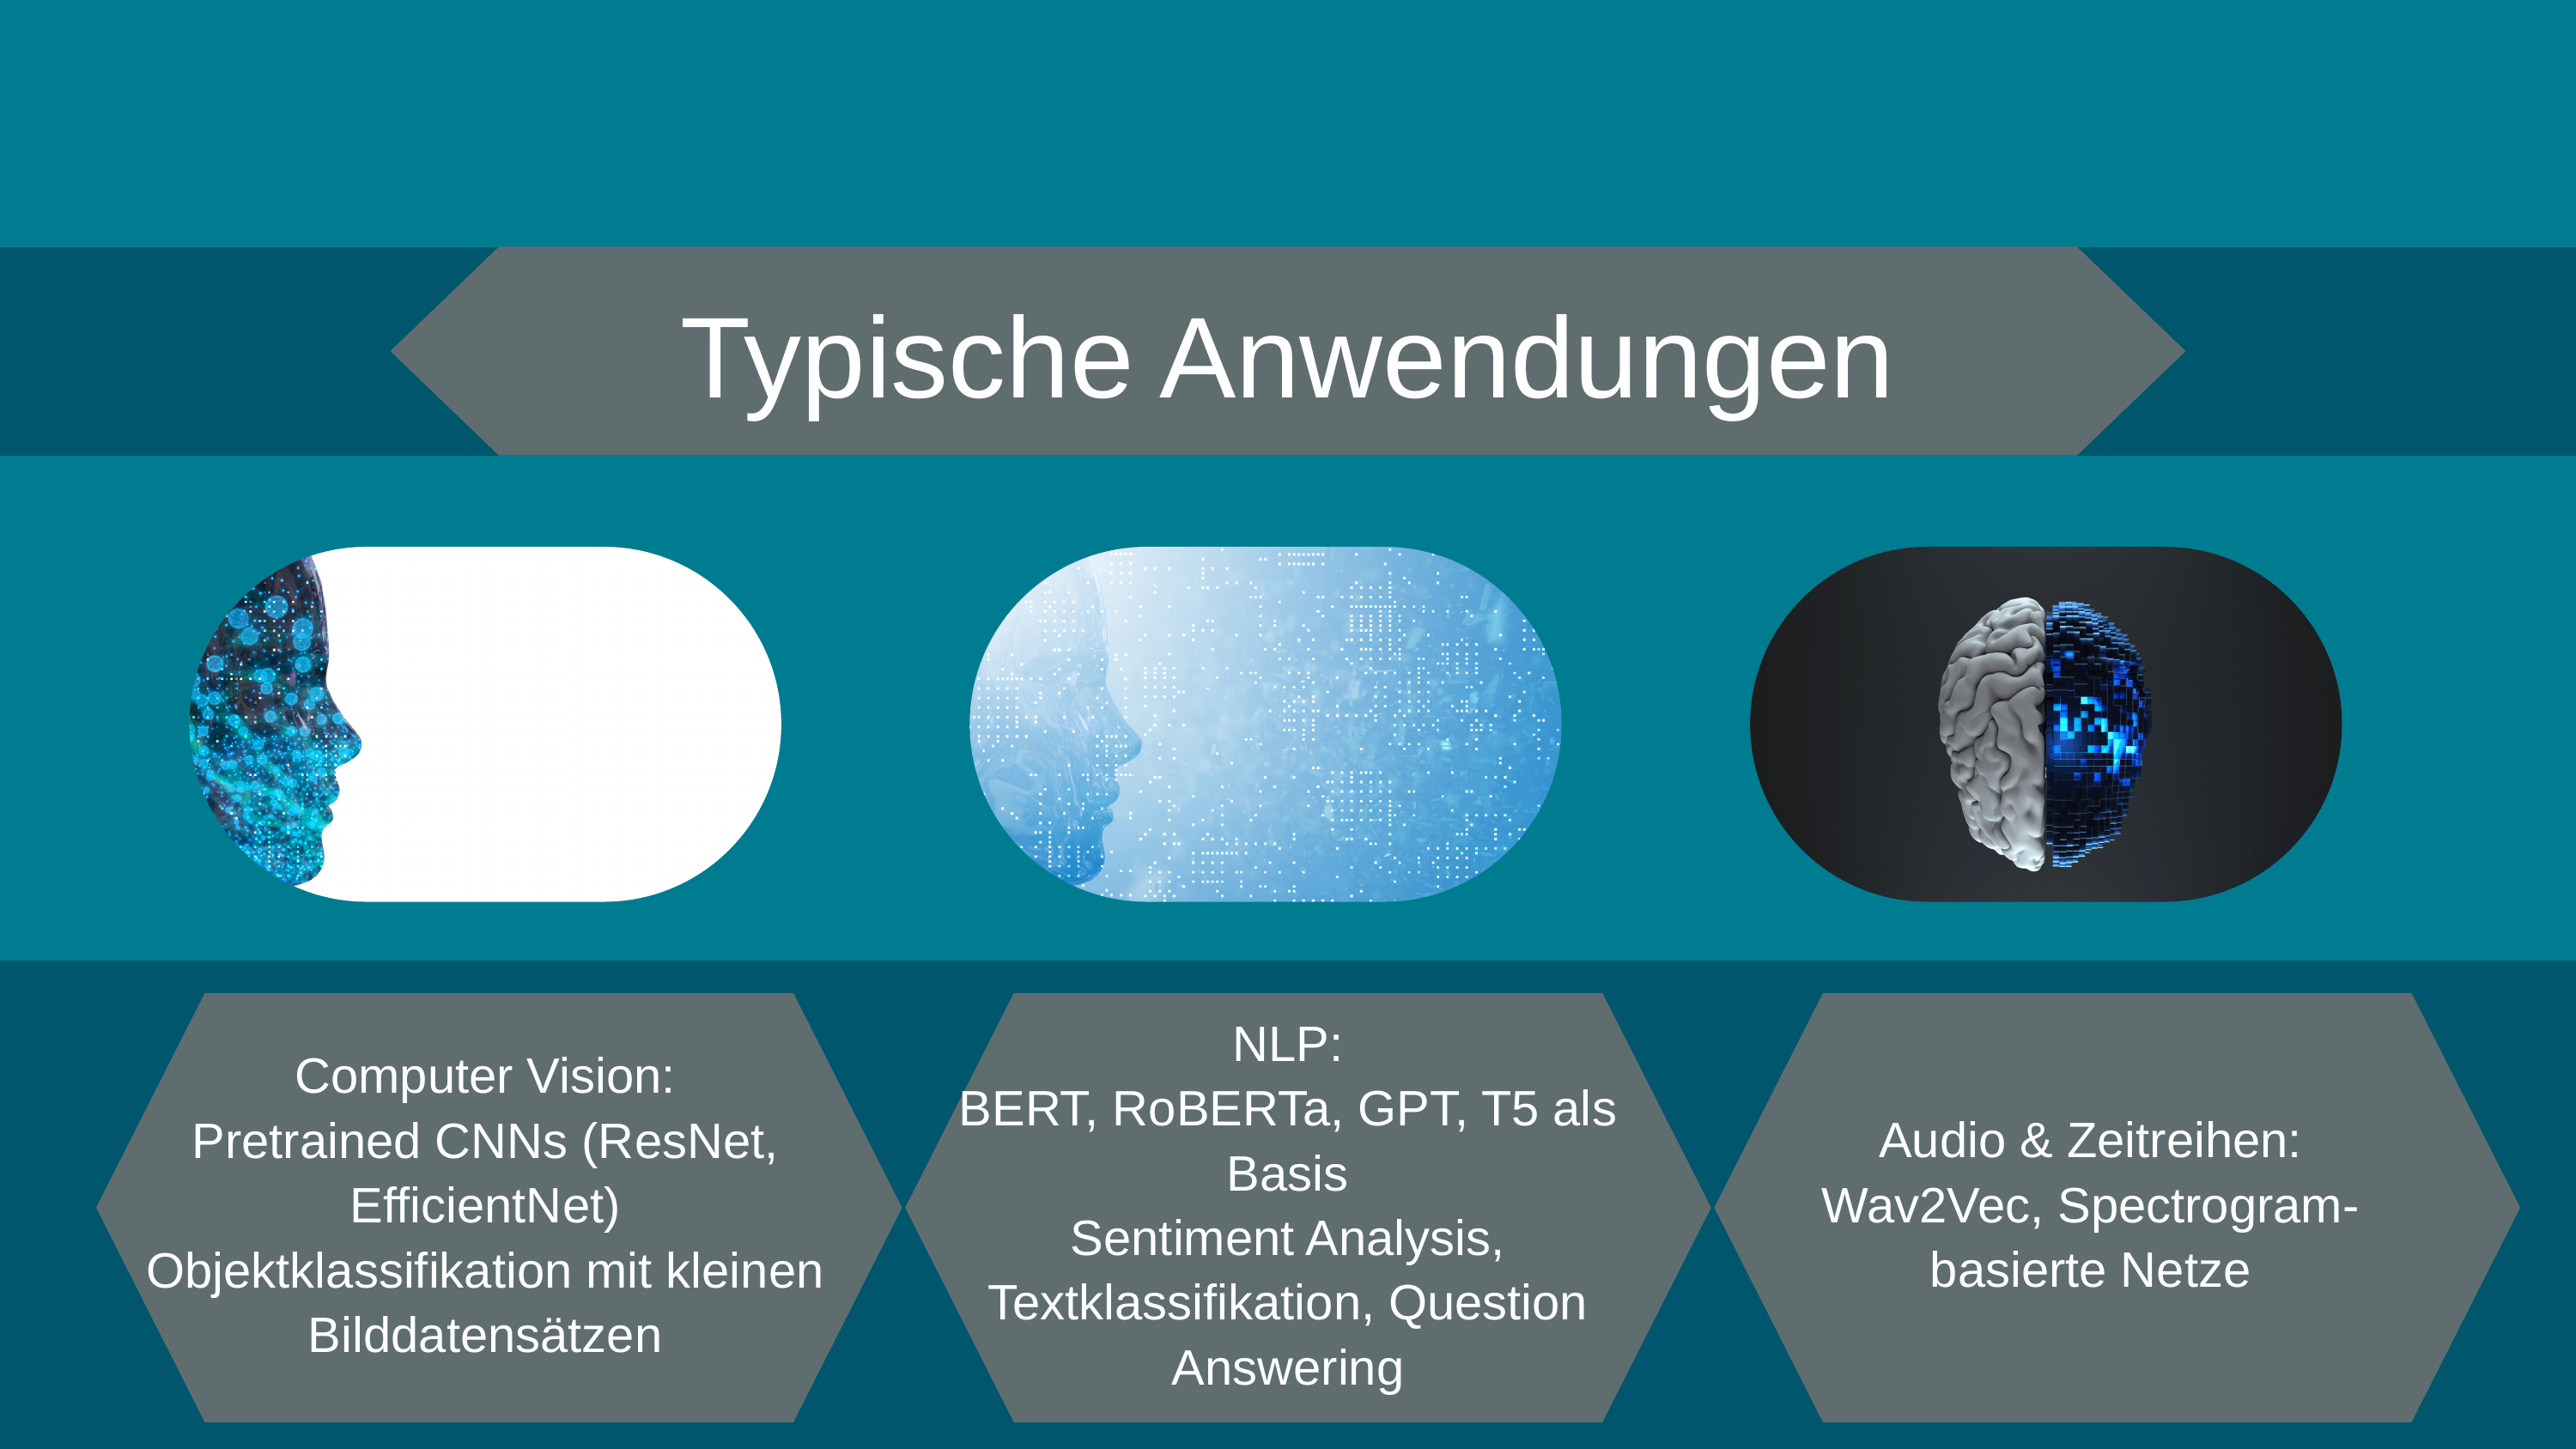

Typische Anwendungen

NLP:
BERT, RoBERTa, GPT, T5 als Basis
Sentiment Analysis, Textklassifikation, Question Answering
Computer Vision:
Pretrained CNNs (ResNet, EfficientNet)
Objektklassifikation mit kleinen Bilddatensätzen
Audio & Zeitreihen:
Wav2Vec, Spectrogram-basierte Netze